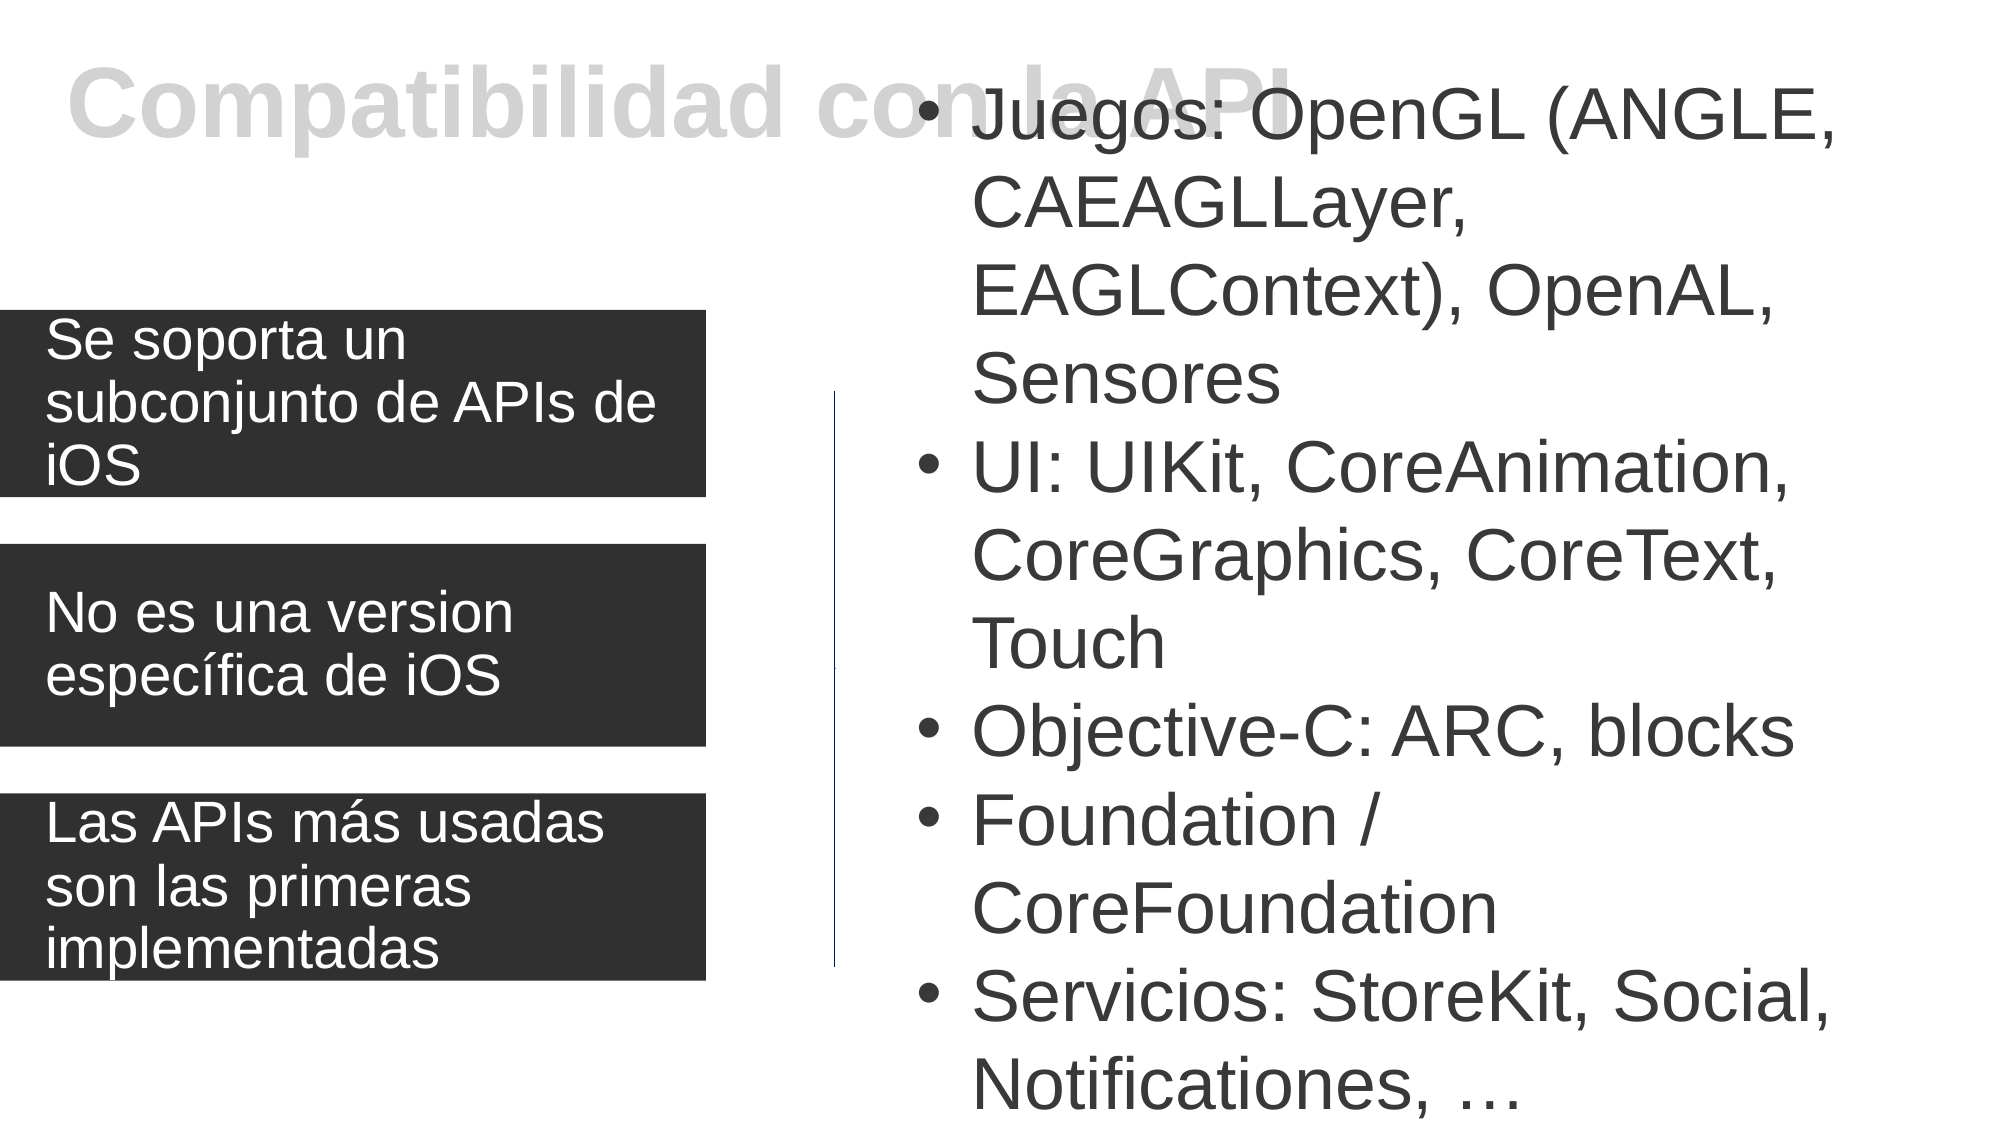

# Compatibilidad con la API
Se soporta un subconjunto de APIs de iOS
Juegos: OpenGL (ANGLE, CAEAGLLayer, EAGLContext), OpenAL, Sensores
UI: UIKit, CoreAnimation, CoreGraphics, CoreText, Touch
Objective-C: ARC, blocks
Foundation / CoreFoundation
Servicios: StoreKit, Social, Notificationes, …

No es una version específica de iOS
Las APIs más usadas son las primeras implementadas